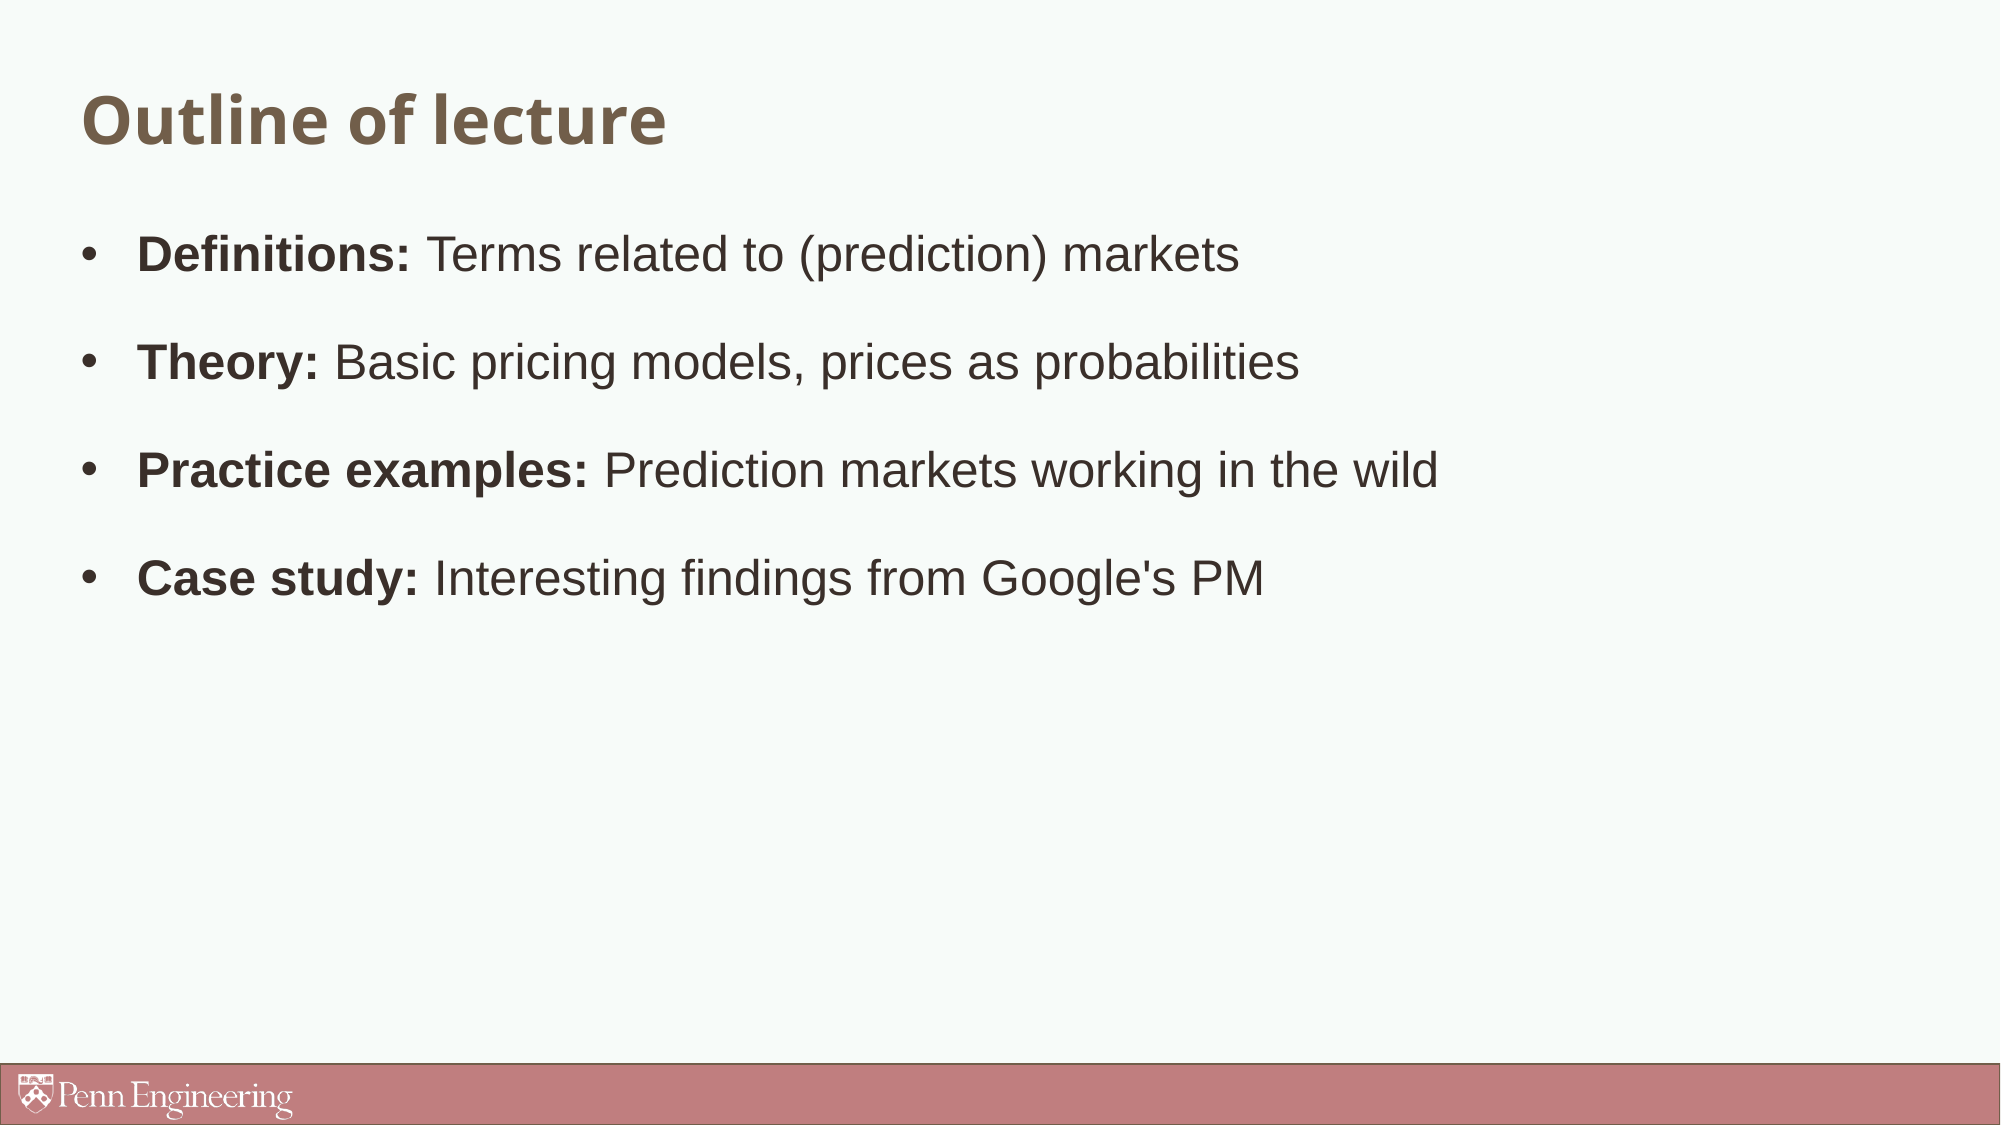

# Outline of lecture
Definitions: Terms related to (prediction) markets

Theory: Basic pricing models, prices as probabilities

Practice examples: Prediction markets working in the wild

Case study: Interesting findings from Google's PM